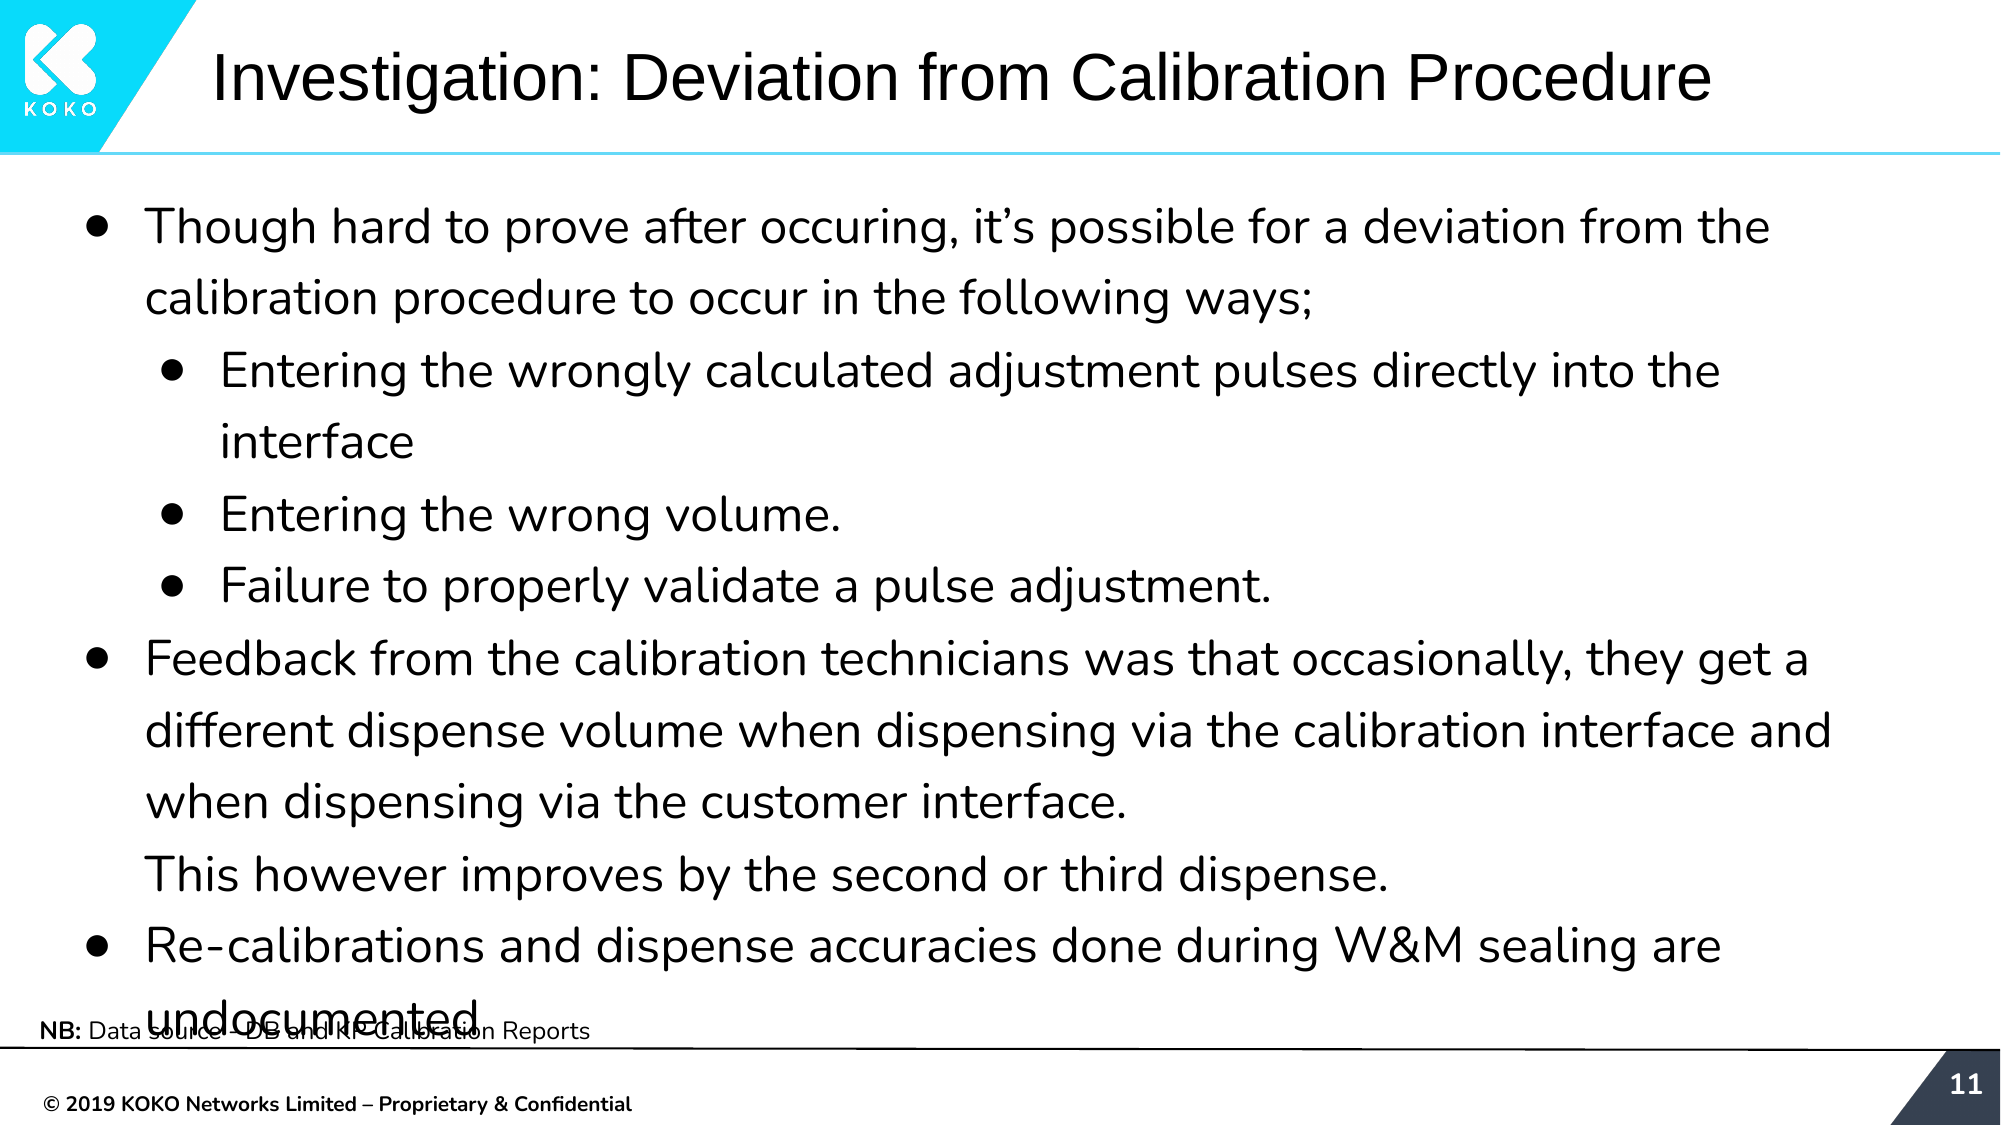

# Investigation: Deviation from Calibration Procedure
Though hard to prove after occuring, it’s possible for a deviation from the calibration procedure to occur in the following ways;
Entering the wrongly calculated adjustment pulses directly into the interface
Entering the wrong volume.
Failure to properly validate a pulse adjustment.
Feedback from the calibration technicians was that occasionally, they get a different dispense volume when dispensing via the calibration interface and when dispensing via the customer interface.
This however improves by the second or third dispense.
Re-calibrations and dispense accuracies done during W&M sealing are undocumented
NB: Data source - DB and KP Calibration Reports
11